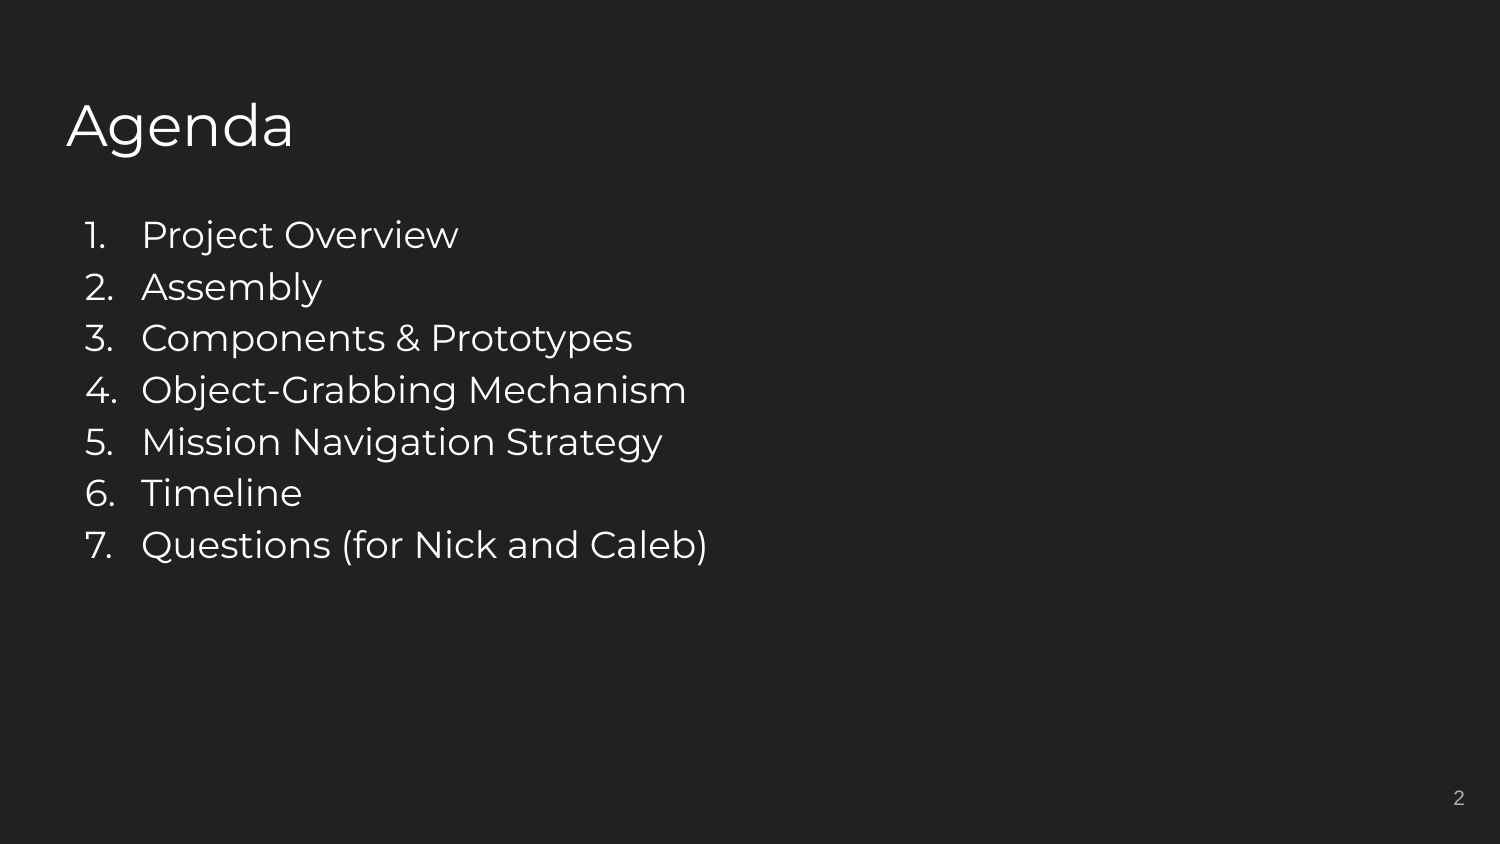

# Agenda
Project Overview
Assembly
Components & Prototypes
Object-Grabbing Mechanism
Mission Navigation Strategy
Timeline
Questions (for Nick and Caleb)
2